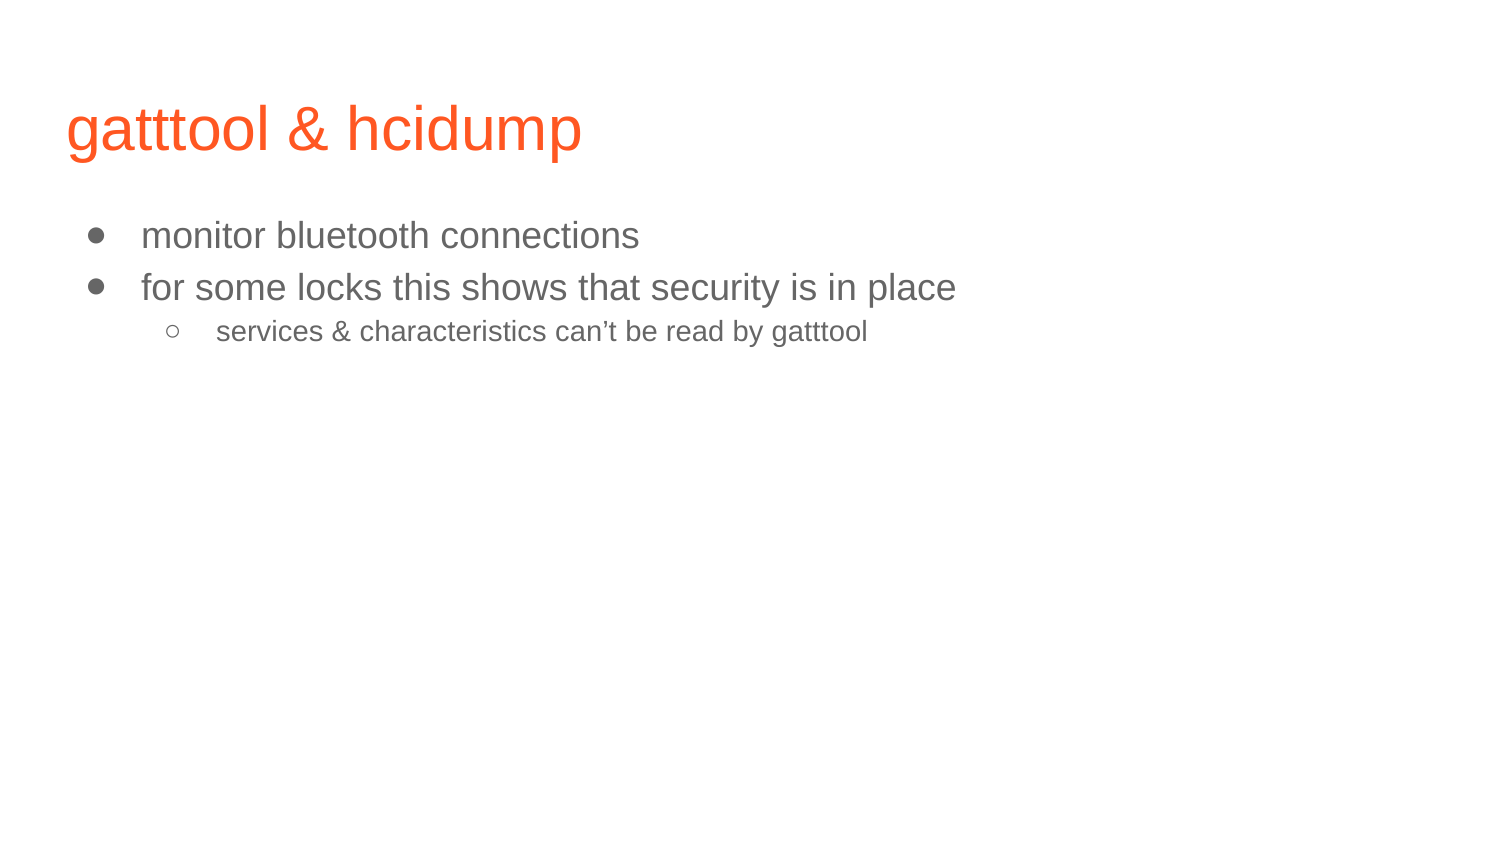

# gatttool & hcidump
monitor bluetooth connections
for some locks this shows that security is in place
services & characteristics can’t be read by gatttool